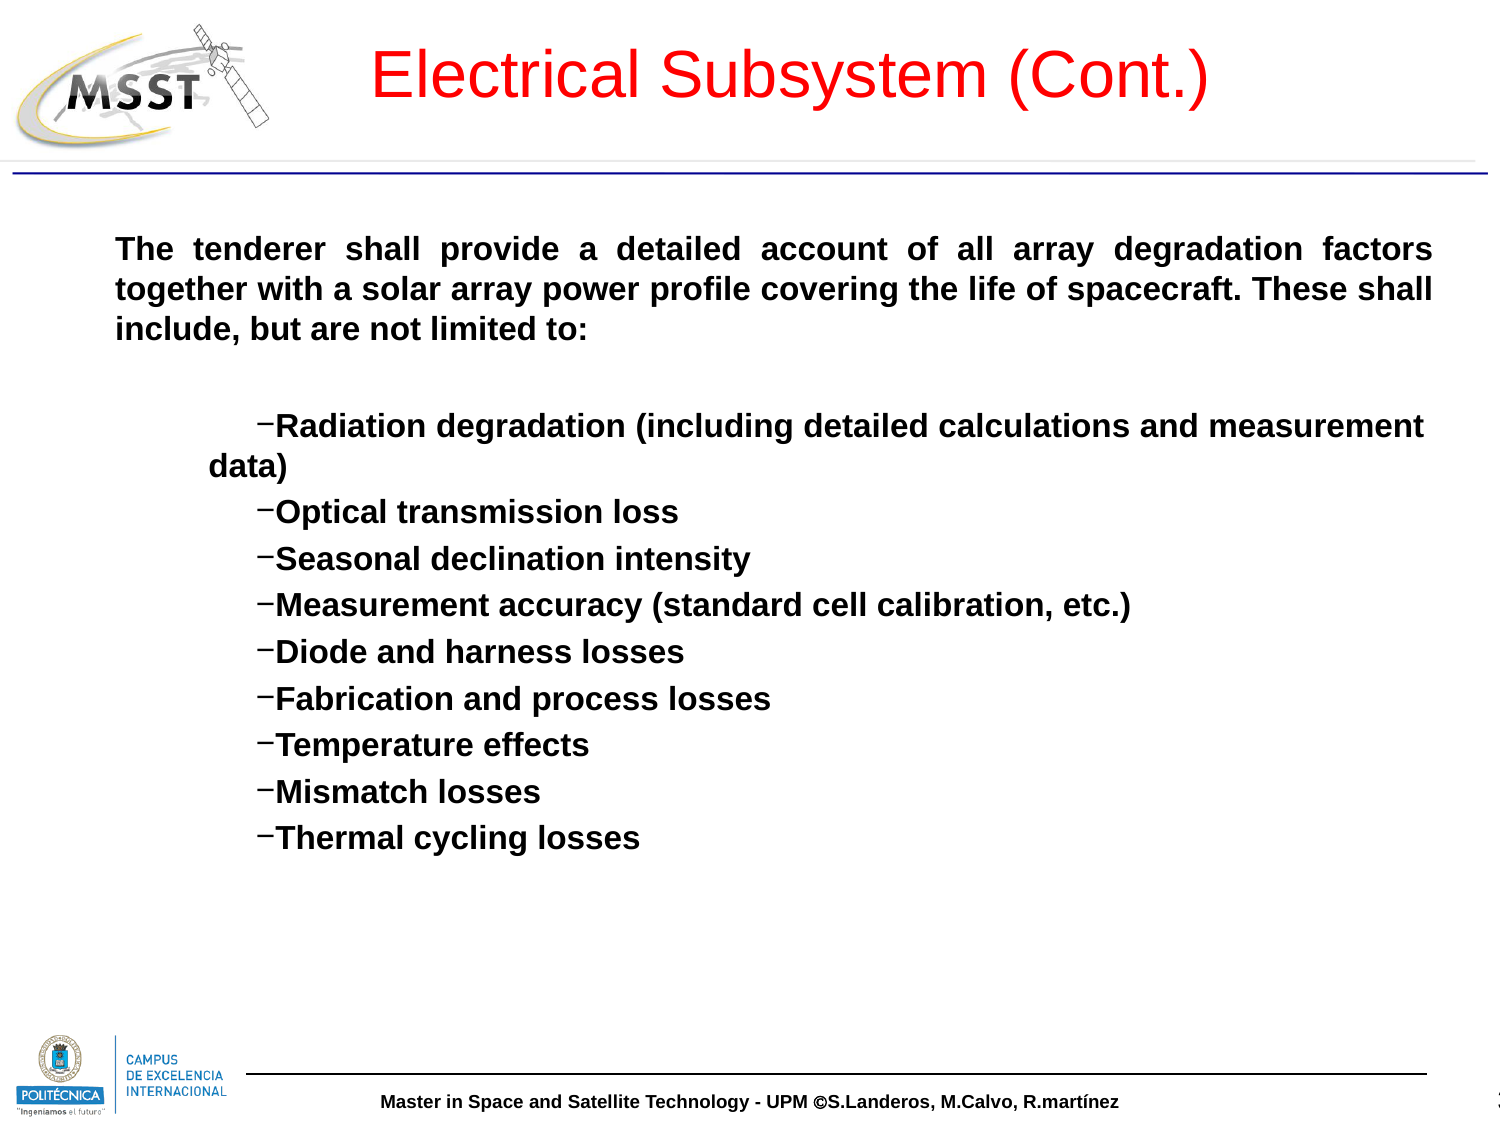

Electrical Subsystem (Cont.)
The tenderer shall provide a detailed account of all array degradation factors together with a solar array power profile covering the life of spacecraft. These shall include, but are not limited to:

Radiation degradation (including detailed calculations and measurement     data)
Optical transmission loss
Seasonal declination intensity
Measurement accuracy (standard cell calibration, etc.)
Diode and harness losses
Fabrication and process losses
Temperature effects
Mismatch losses
Thermal cycling losses